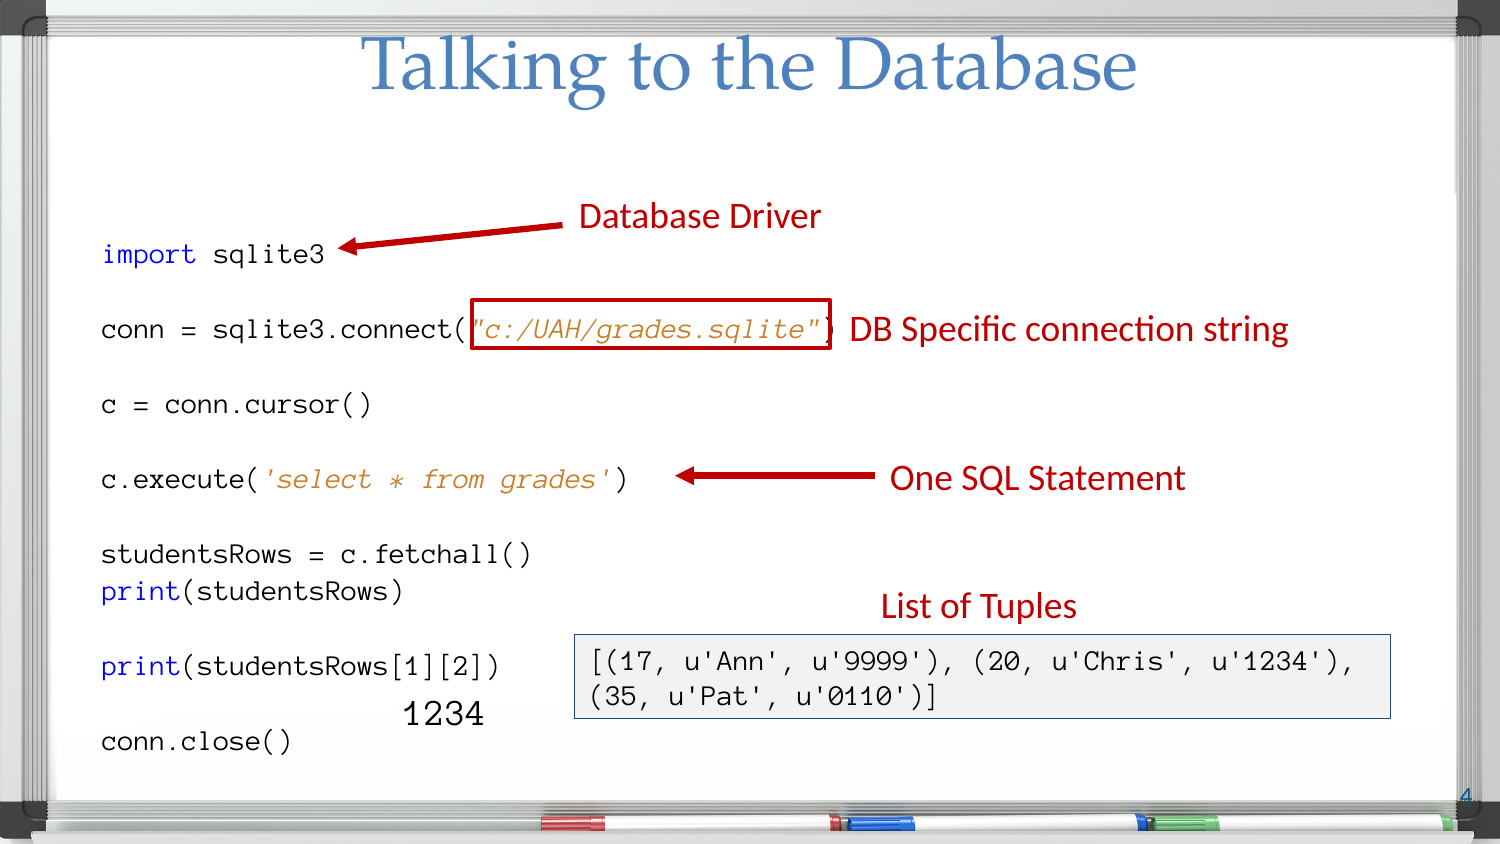

# Talking to the Database
Database Driver
import sqlite3

conn = sqlite3.connect("c:/UAH/grades.sqlite")

c = conn.cursor()

c.execute('select * from grades')

studentsRows = c.fetchall()
print(studentsRows)

print(studentsRows[1][2])

conn.close()
DB Specific connection string

One SQL Statement
List of Tuples
[(17, u'Ann', u'9999'), (20, u'Chris', u'1234'), (35, u'Pat', u'0110')]
1234
4